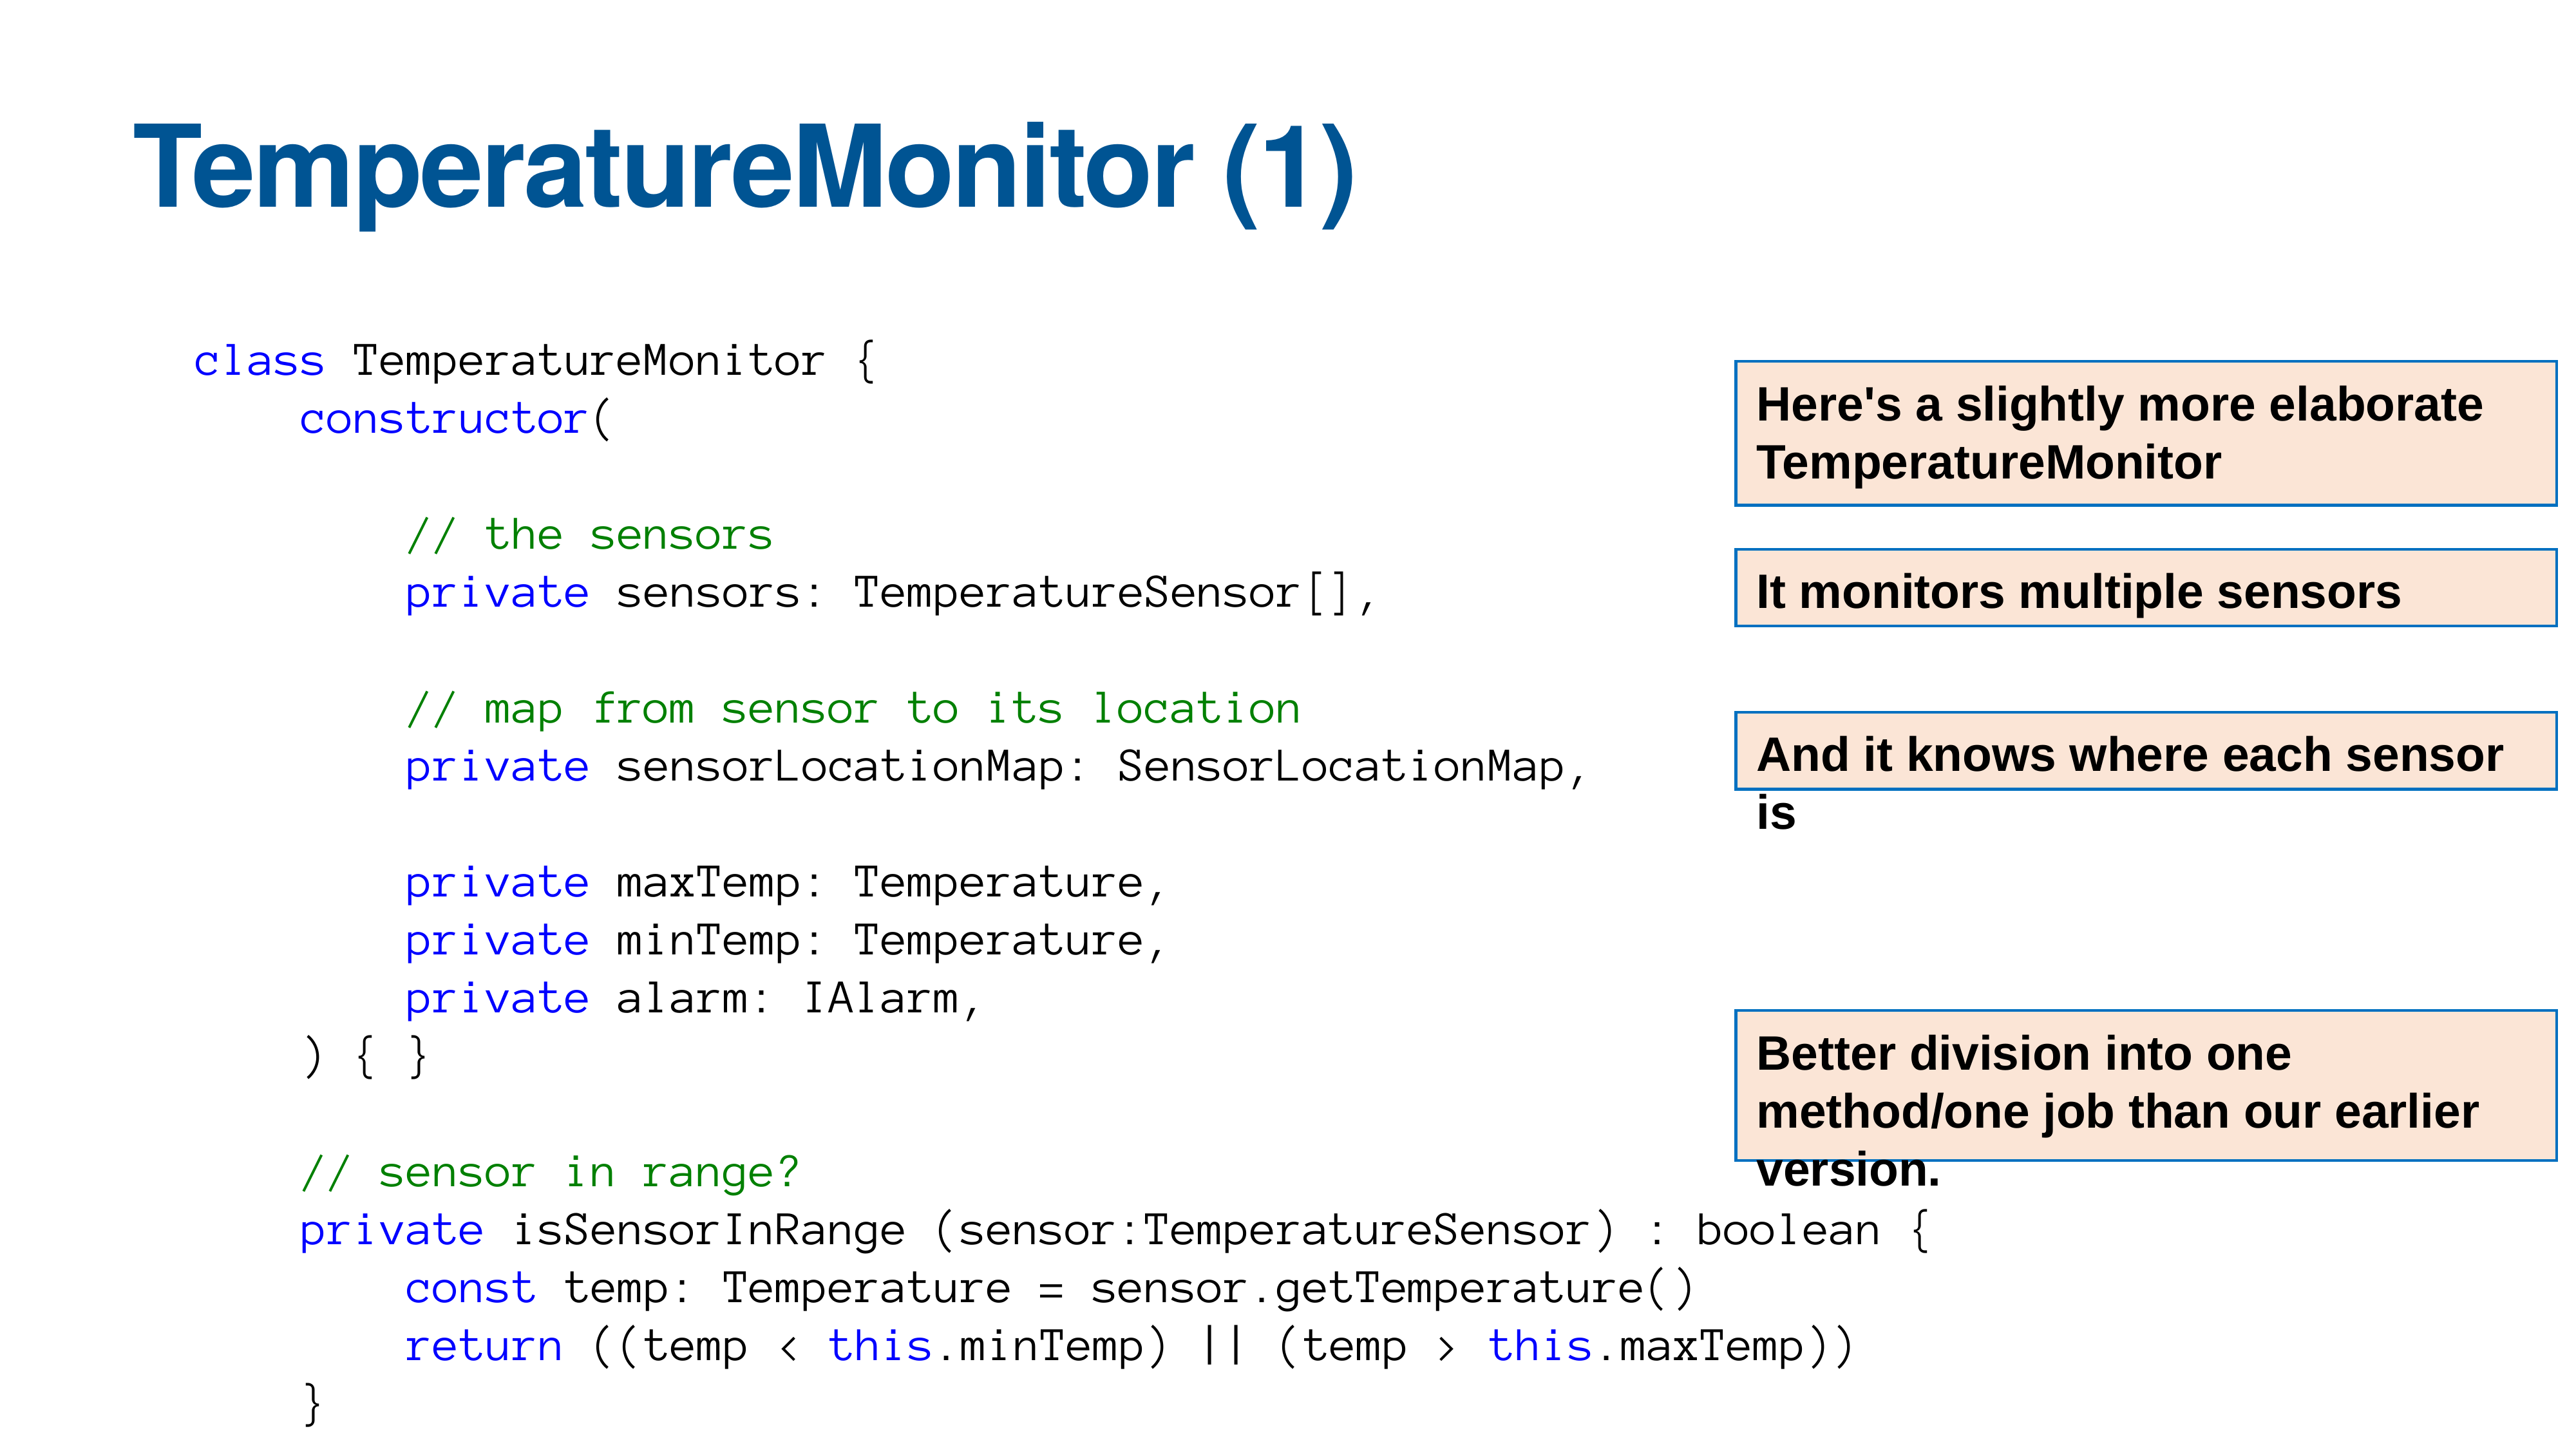

# TemperatureMonitor (1)

class TemperatureMonitor {
    constructor(

        // the sensors
        private sensors: TemperatureSensor[],
        // map from sensor to its location
        private sensorLocationMap: SensorLocationMap,

        private maxTemp: Temperature,
        private minTemp: Temperature,
        private alarm: IAlarm,
    ) { }
    // sensor in range?
    private isSensorInRange (sensor:TemperatureSensor) : boolean {
        const temp: Temperature = sensor.getTemperature()
        return ((temp < this.minTemp) || (temp > this.maxTemp))
    }

Here's a slightly more elaborate TemperatureMonitor

It monitors multiple sensors

And it knows where each sensor is

Better division into one method/one job than our earlier version.